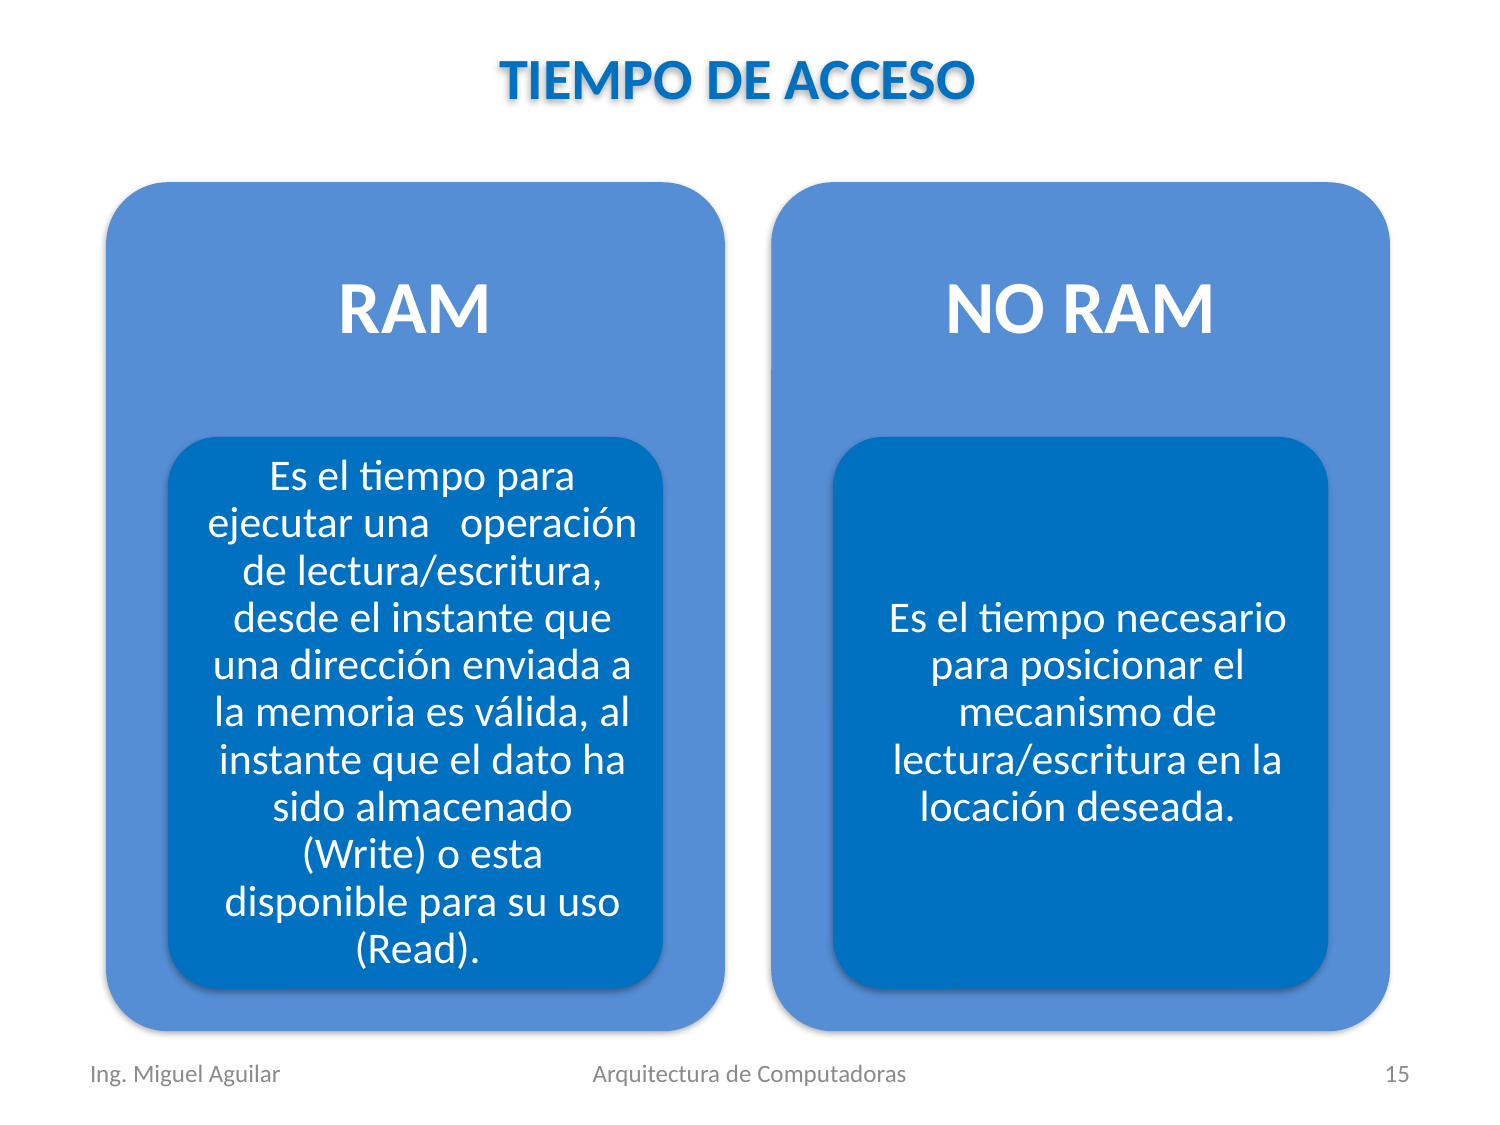

TIEMPO DE ACCESO
RAM
Es el tiempo para ejecutar una   operación de lectura/escritura, desde el instante que una dirección enviada a la memoria es válida, al instante que el dato ha sido almacenado (Write) o esta disponible para su uso (Read).
NO RAM
Es el tiempo necesario para posicionar el mecanismo de lectura/escritura en la locación deseada.
Ing. Miguel Aguilar
Arquitectura de Computadoras
15